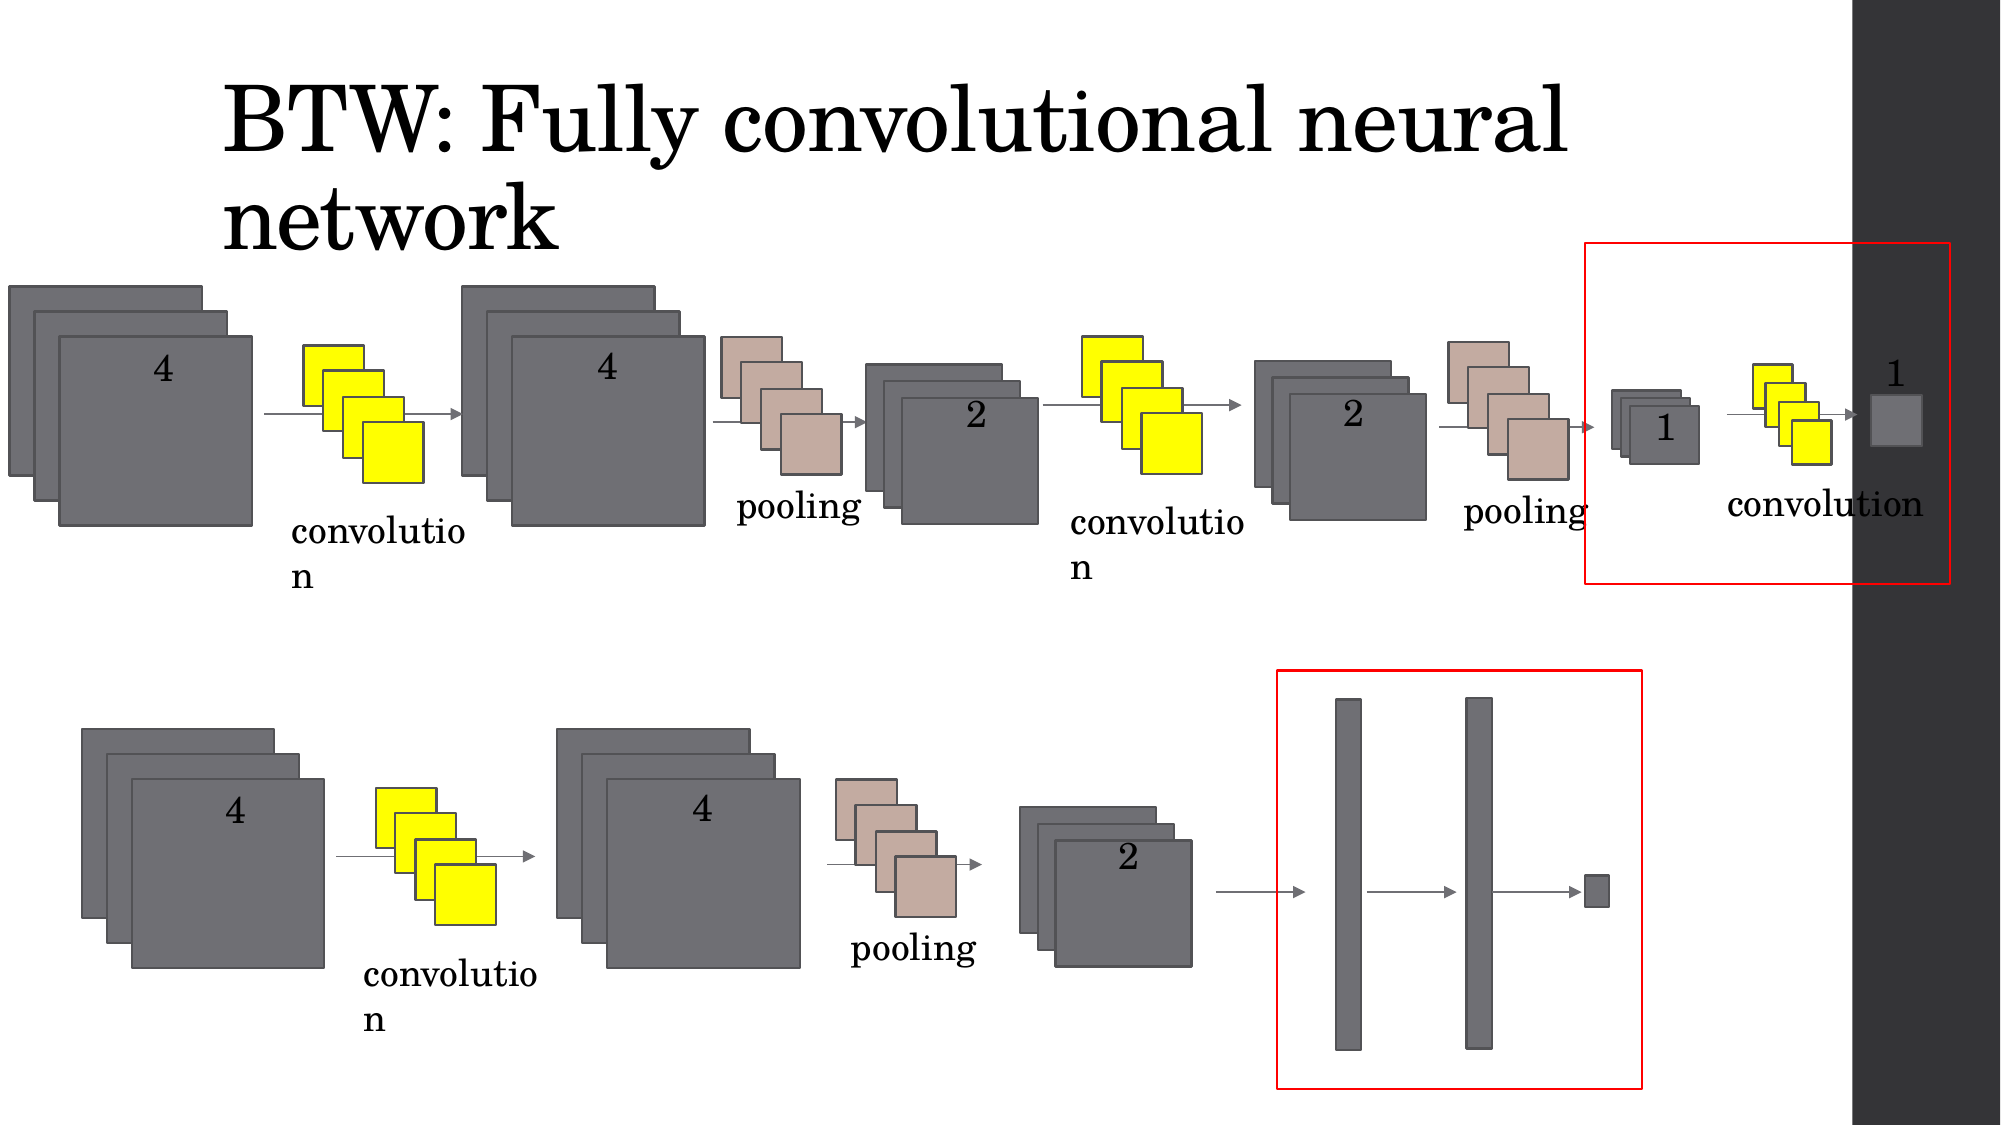

# BTW: Fully convolutional neural network

4
4

convolution

pooling
1

pooling

convolution

convolution
2
2

1

4
4

pooling

convolution

2